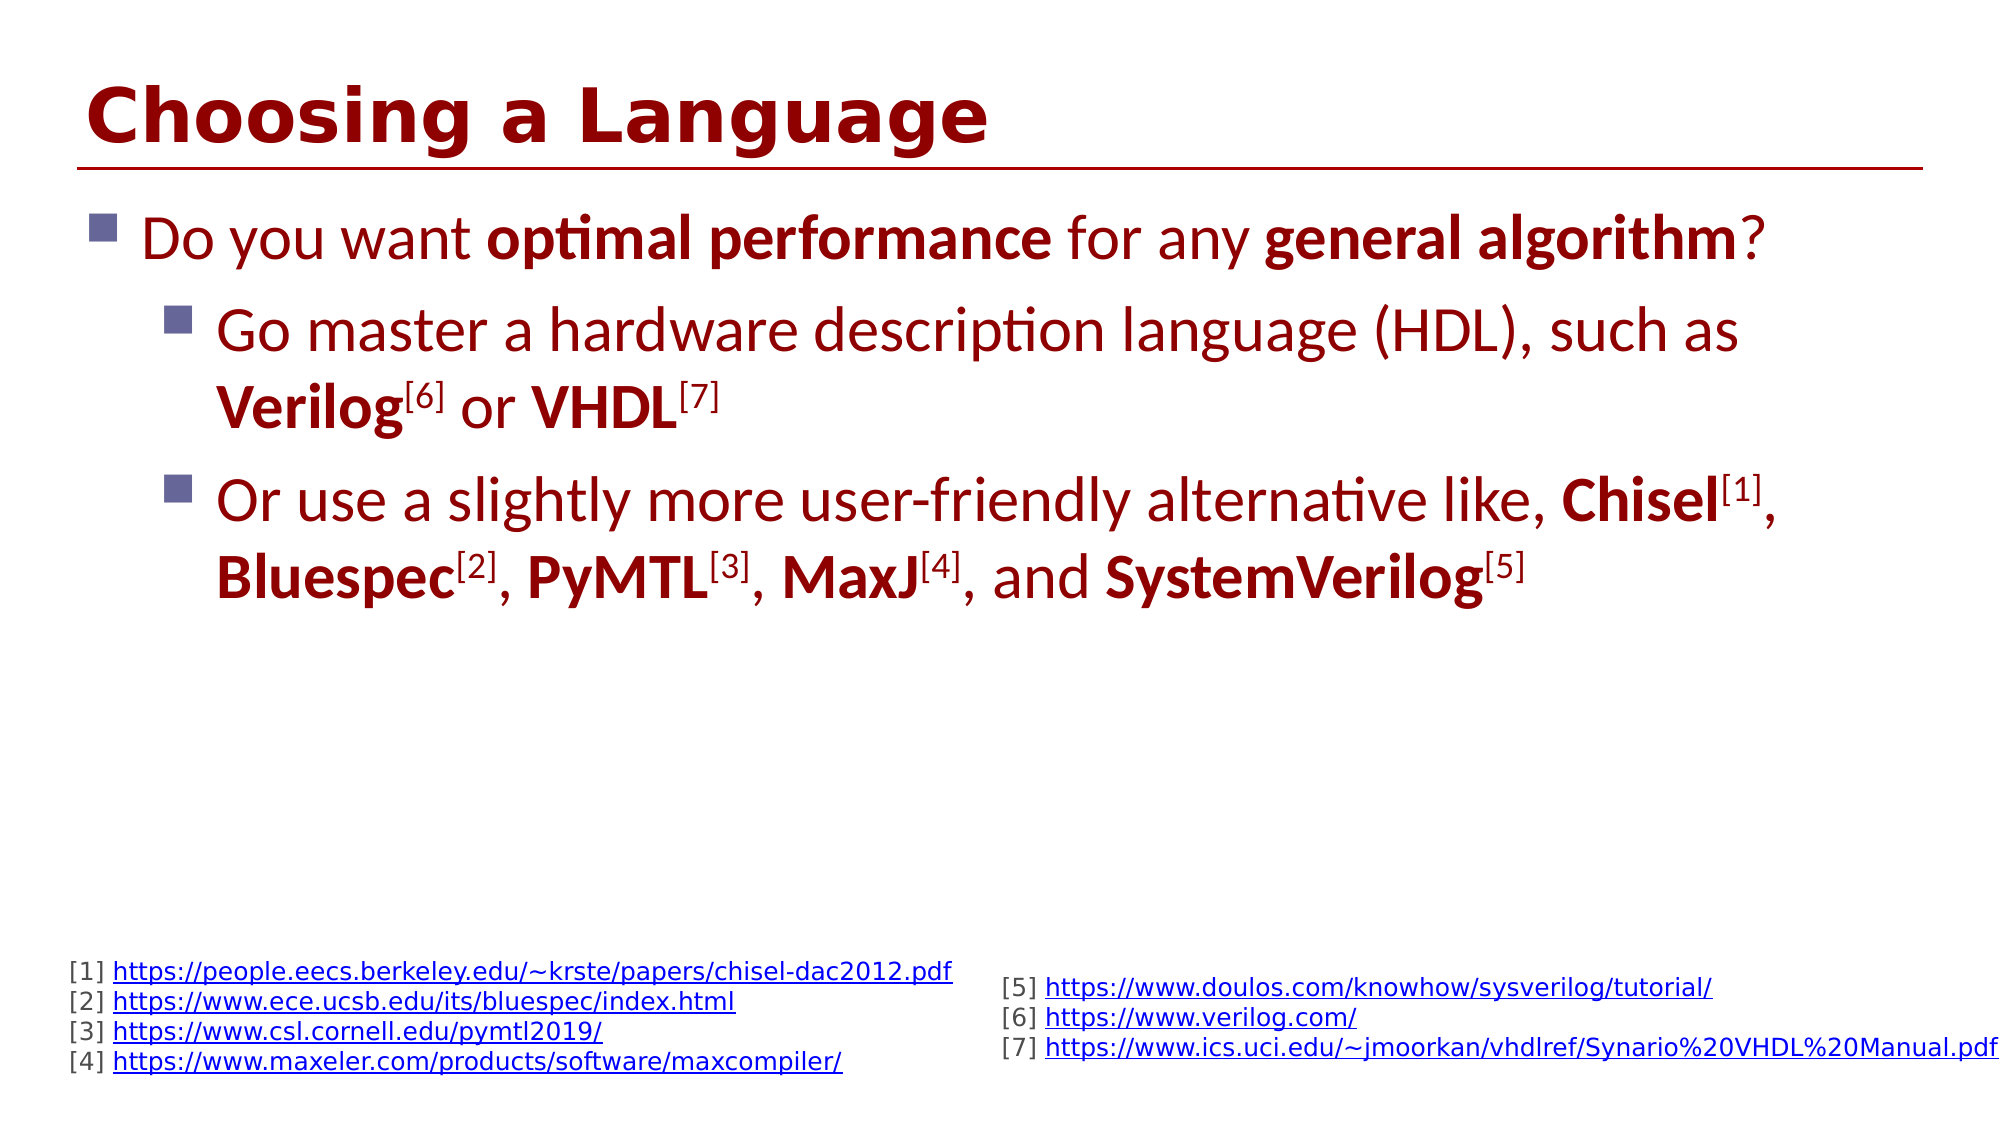

# Choosing a Language
Do you want optimal performance for any general algorithm?
Go master a hardware description language (HDL), such as Verilog[6] or VHDL[7]
Or use a slightly more user-friendly alternative like, Chisel[1], Bluespec[2], PyMTL[3], MaxJ[4], and SystemVerilog[5]
[1] https://people.eecs.berkeley.edu/~krste/papers/chisel-dac2012.pdf
[2] https://www.ece.ucsb.edu/its/bluespec/index.html
[3] https://www.csl.cornell.edu/pymtl2019/
[4] https://www.maxeler.com/products/software/maxcompiler/
[5] https://www.doulos.com/knowhow/sysverilog/tutorial/
[6] https://www.verilog.com/
[7] https://www.ics.uci.edu/~jmoorkan/vhdlref/Synario%20VHDL%20Manual.pdf
15